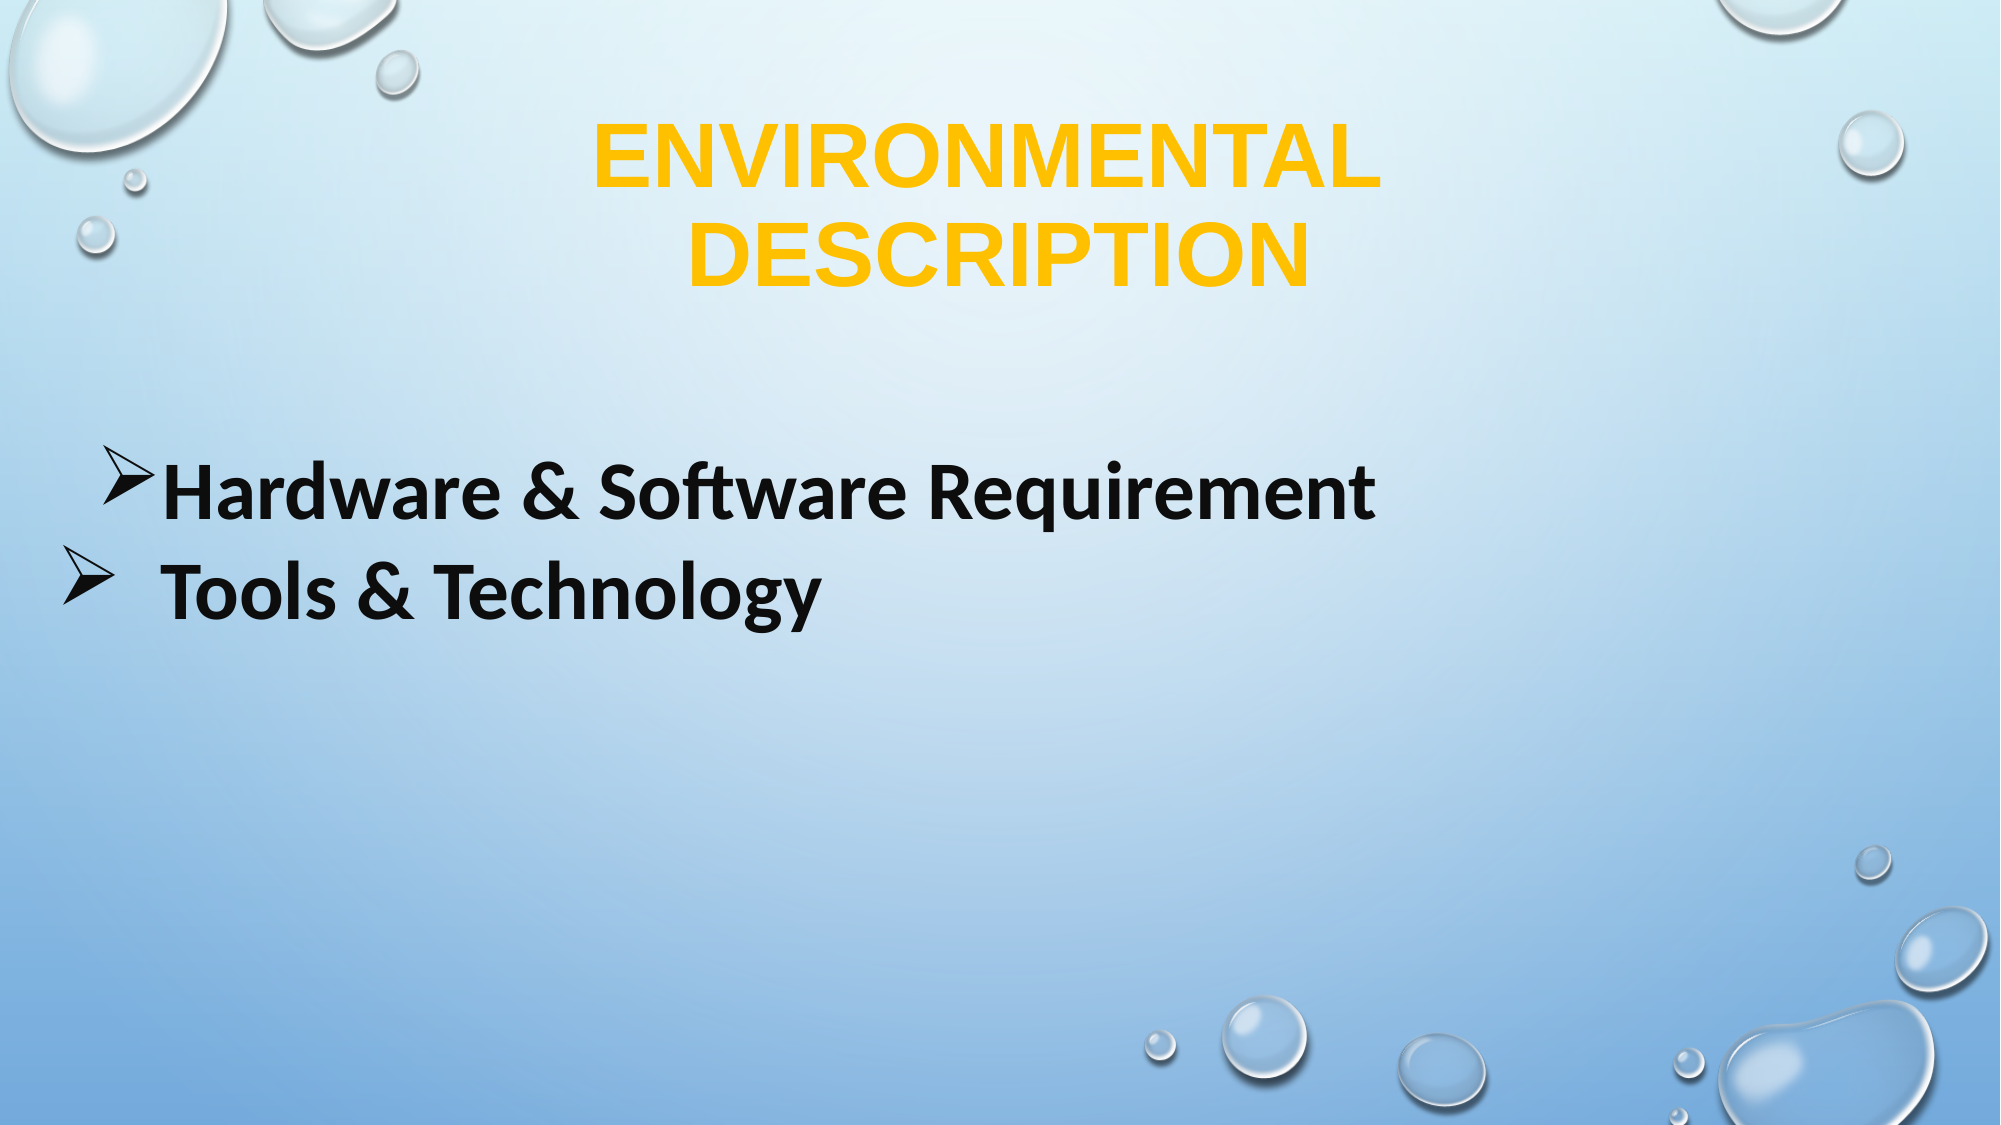

# ENVIRONMENTAL  DESCRIPTION
Hardware & Software Requirement
  Tools & Technology